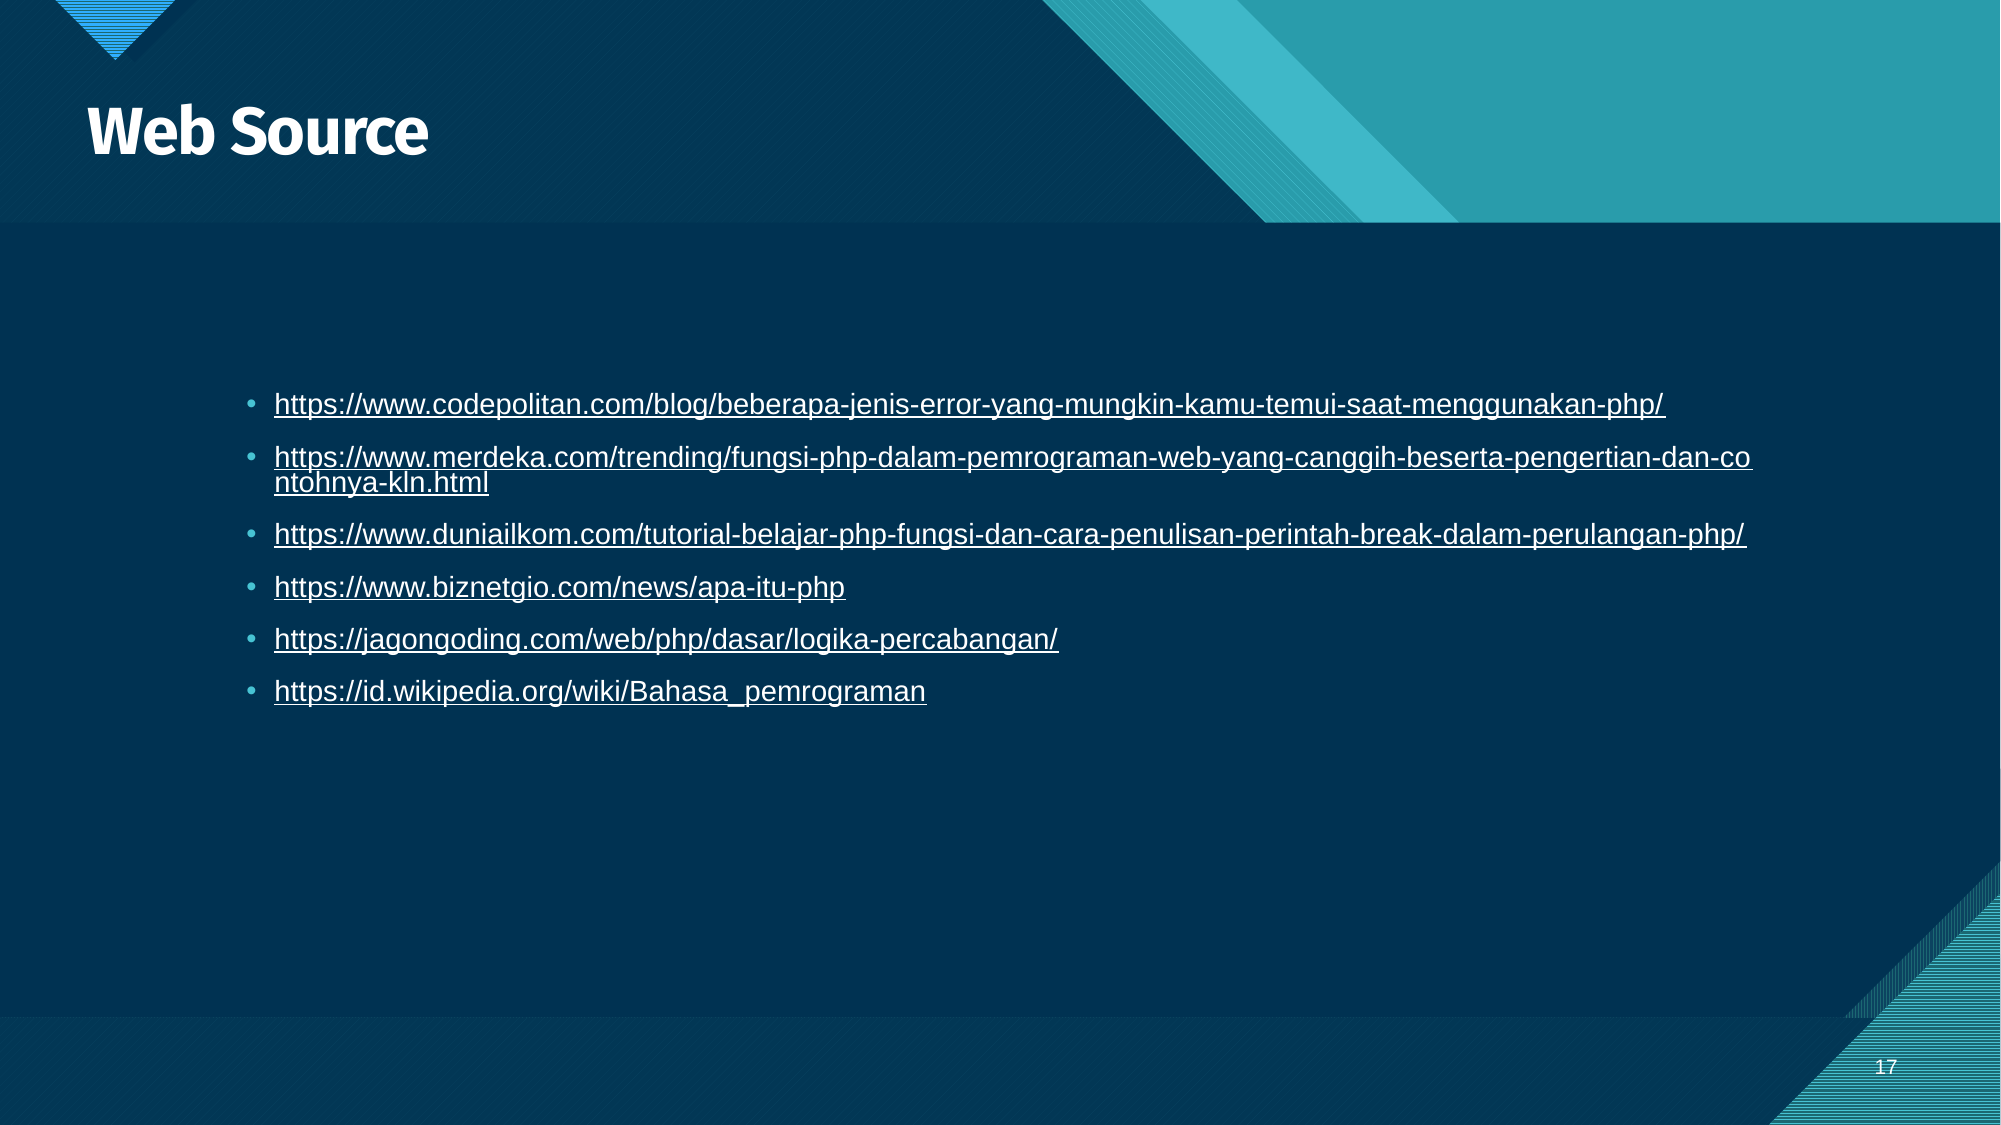

# Web Source
https://www.codepolitan.com/blog/beberapa-jenis-error-yang-mungkin-kamu-temui-saat-menggunakan-php/
https://www.merdeka.com/trending/fungsi-php-dalam-pemrograman-web-yang-canggih-beserta-pengertian-dan-contohnya-kln.html
https://www.duniailkom.com/tutorial-belajar-php-fungsi-dan-cara-penulisan-perintah-break-dalam-perulangan-php/
https://www.biznetgio.com/news/apa-itu-php
https://jagongoding.com/web/php/dasar/logika-percabangan/
https://id.wikipedia.org/wiki/Bahasa_pemrograman

17